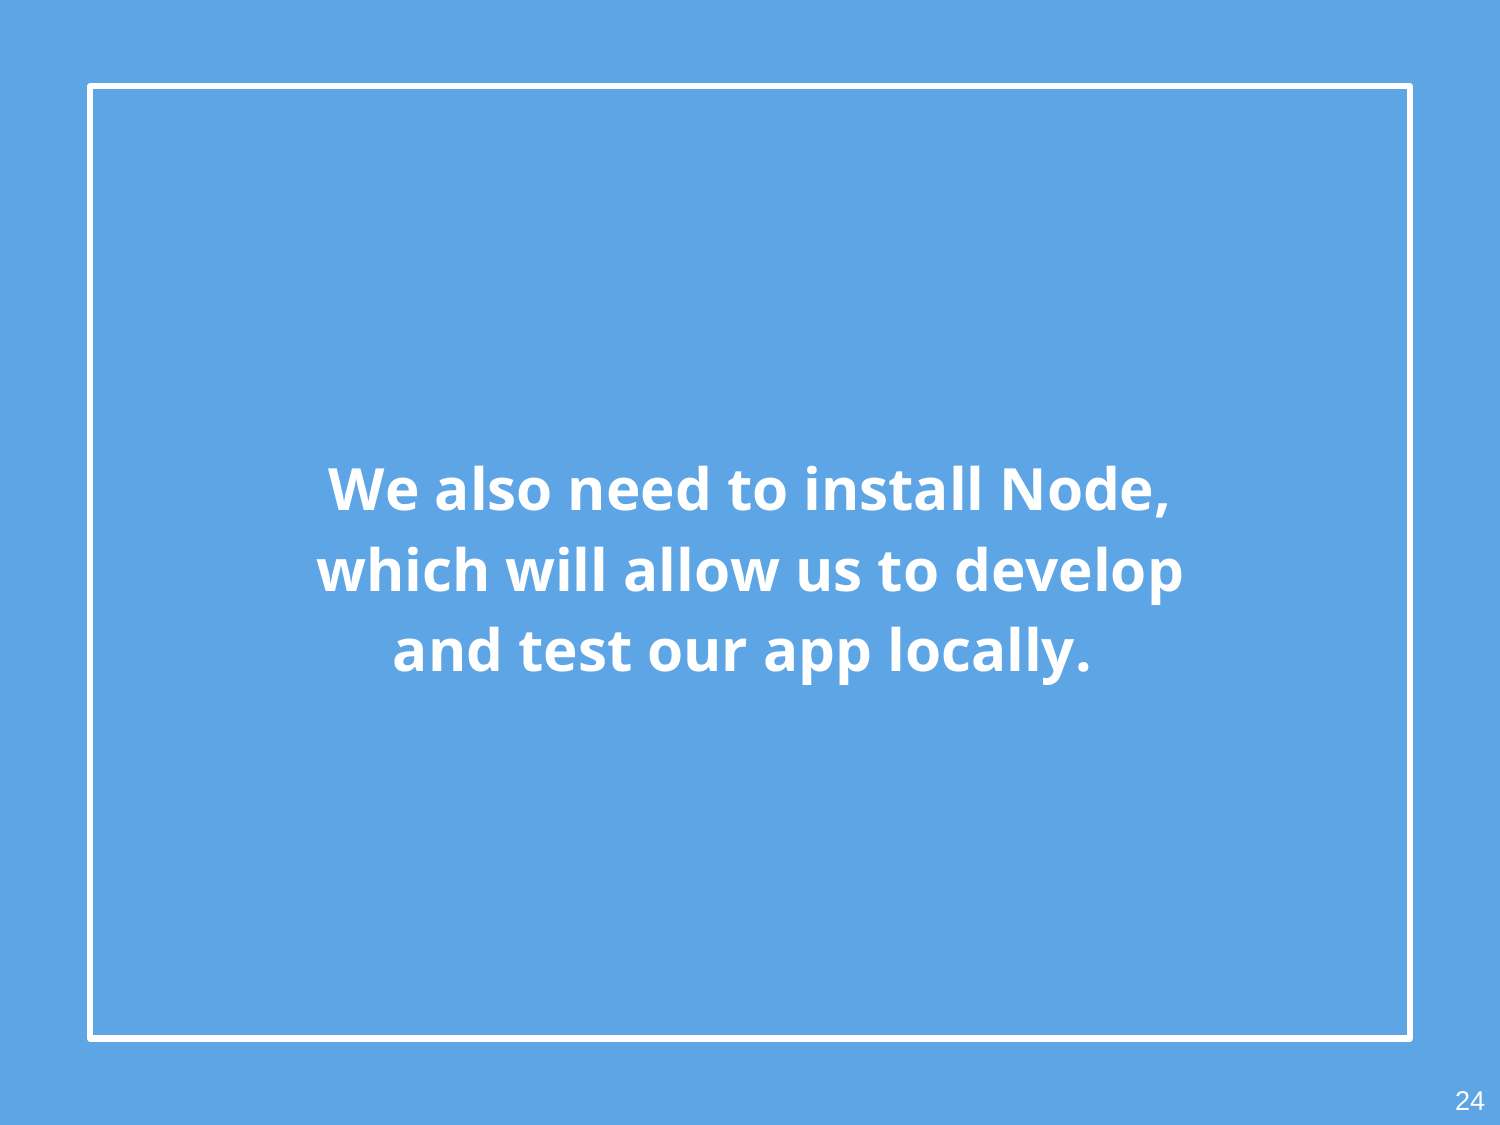

We also need to install Node, which will allow us to develop and test our app locally.